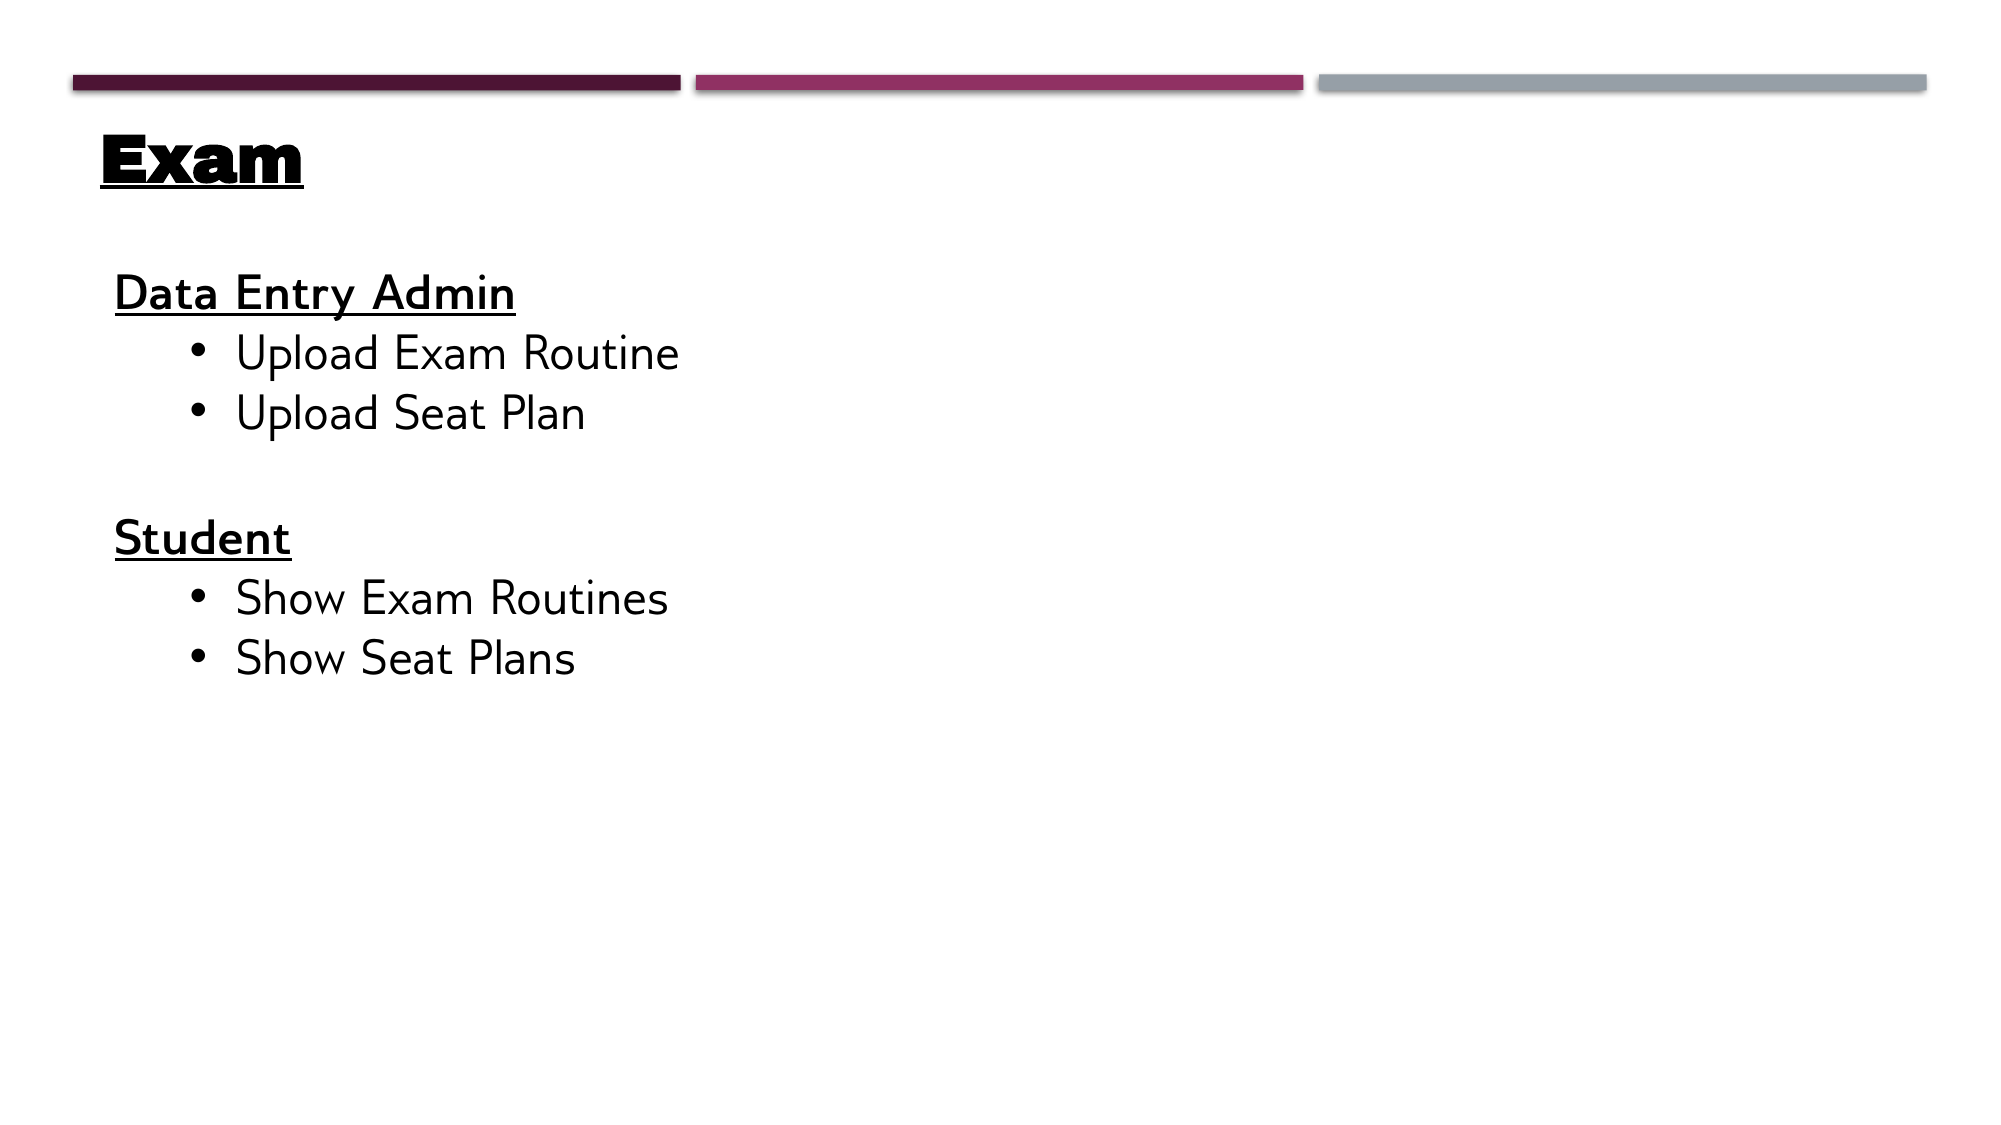

Exam
Data Entry Admin
Upload Exam Routine
Upload Seat Plan
Student
Show Exam Routines
Show Seat Plans